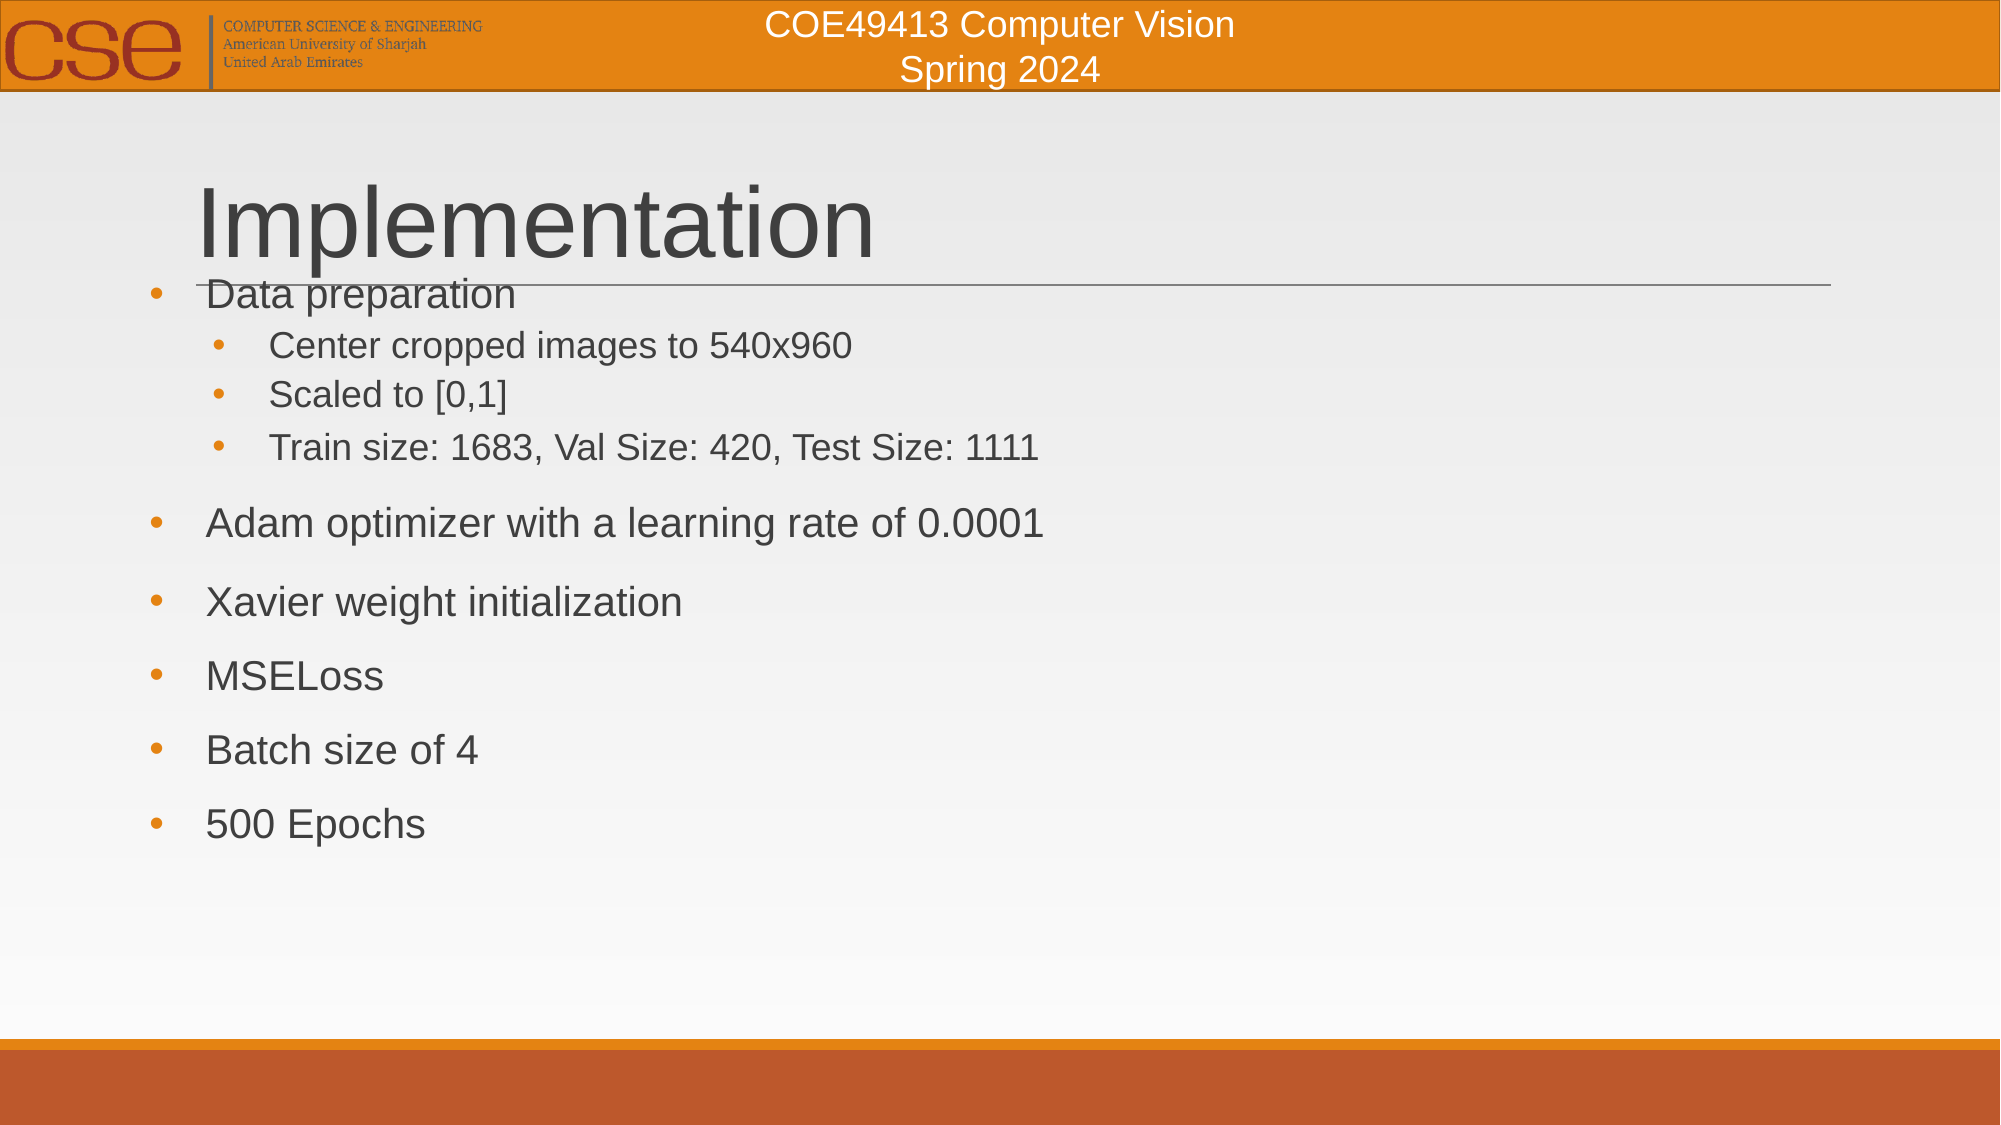

# Implementation
Data preparation
Center cropped images to 540x960
Scaled to [0,1]
Train size: 1683, Val Size: 420, Test Size: 1111
Adam optimizer with a learning rate of 0.0001
Xavier weight initialization
MSELoss
Batch size of 4
500 Epochs